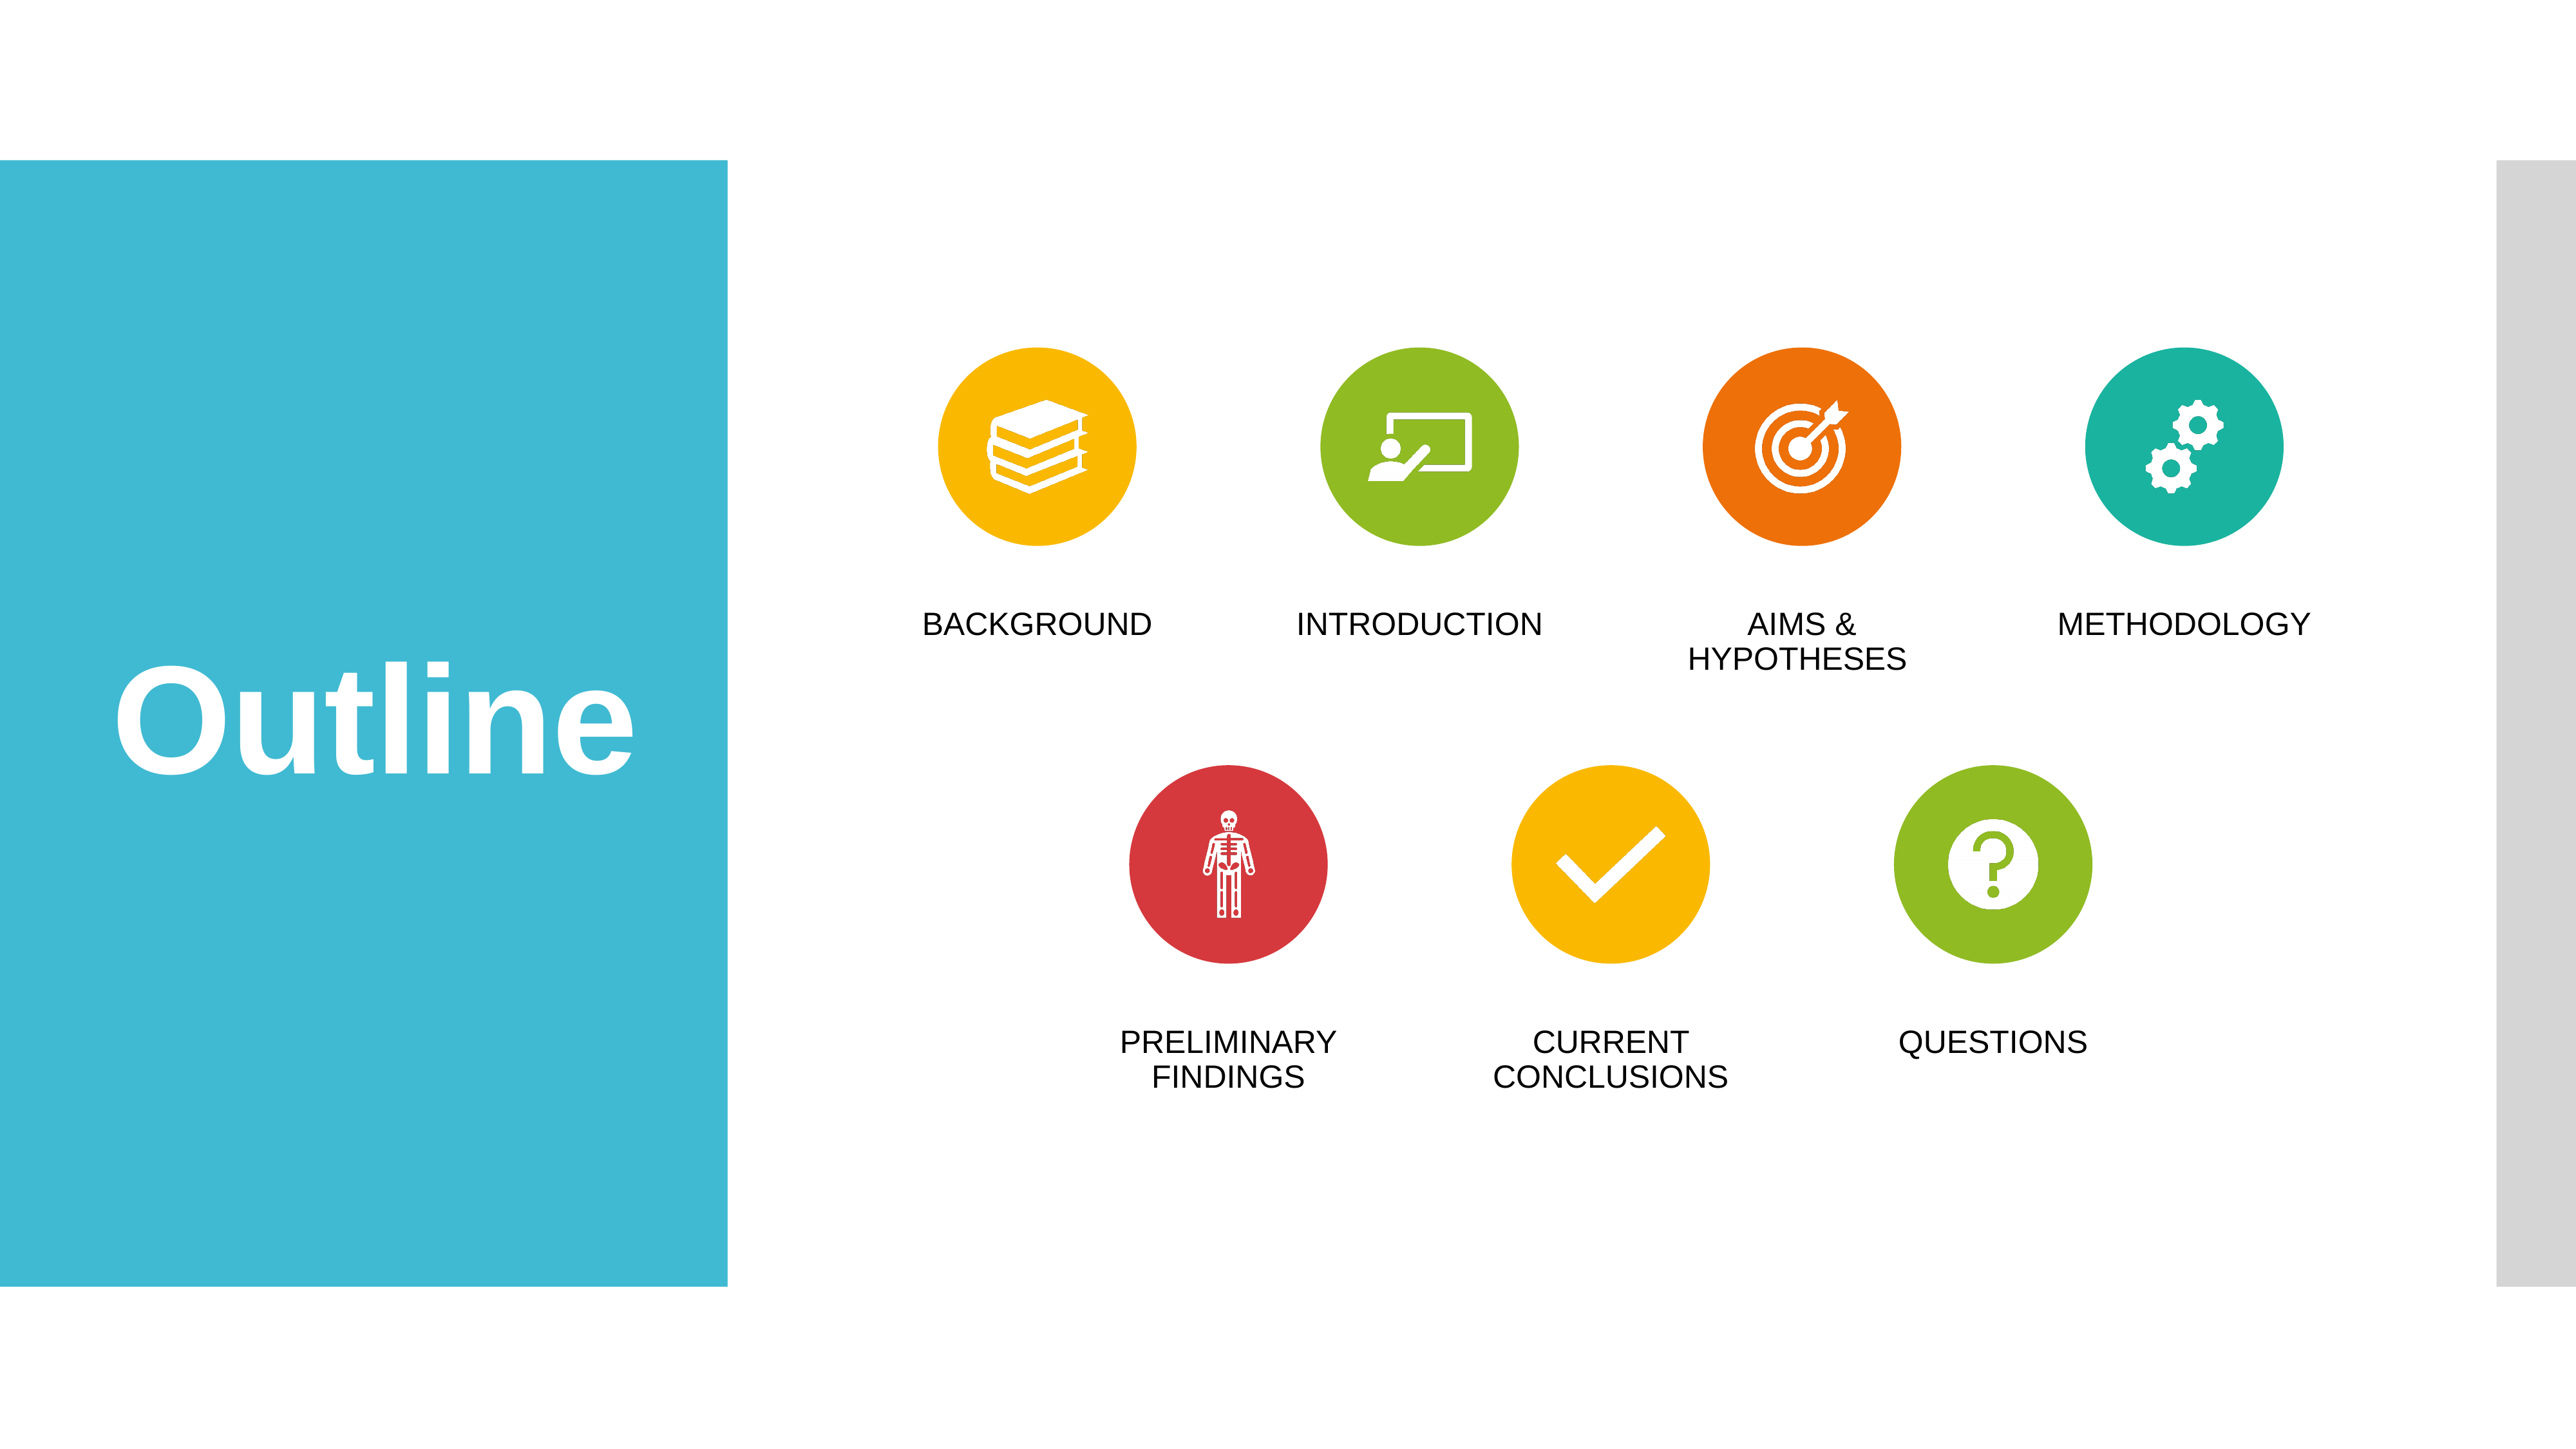

Background
Introduction
Aims & Hypotheses
Methodology
PrelimINARY Findings
Current Conclusions
Questions
# Outline